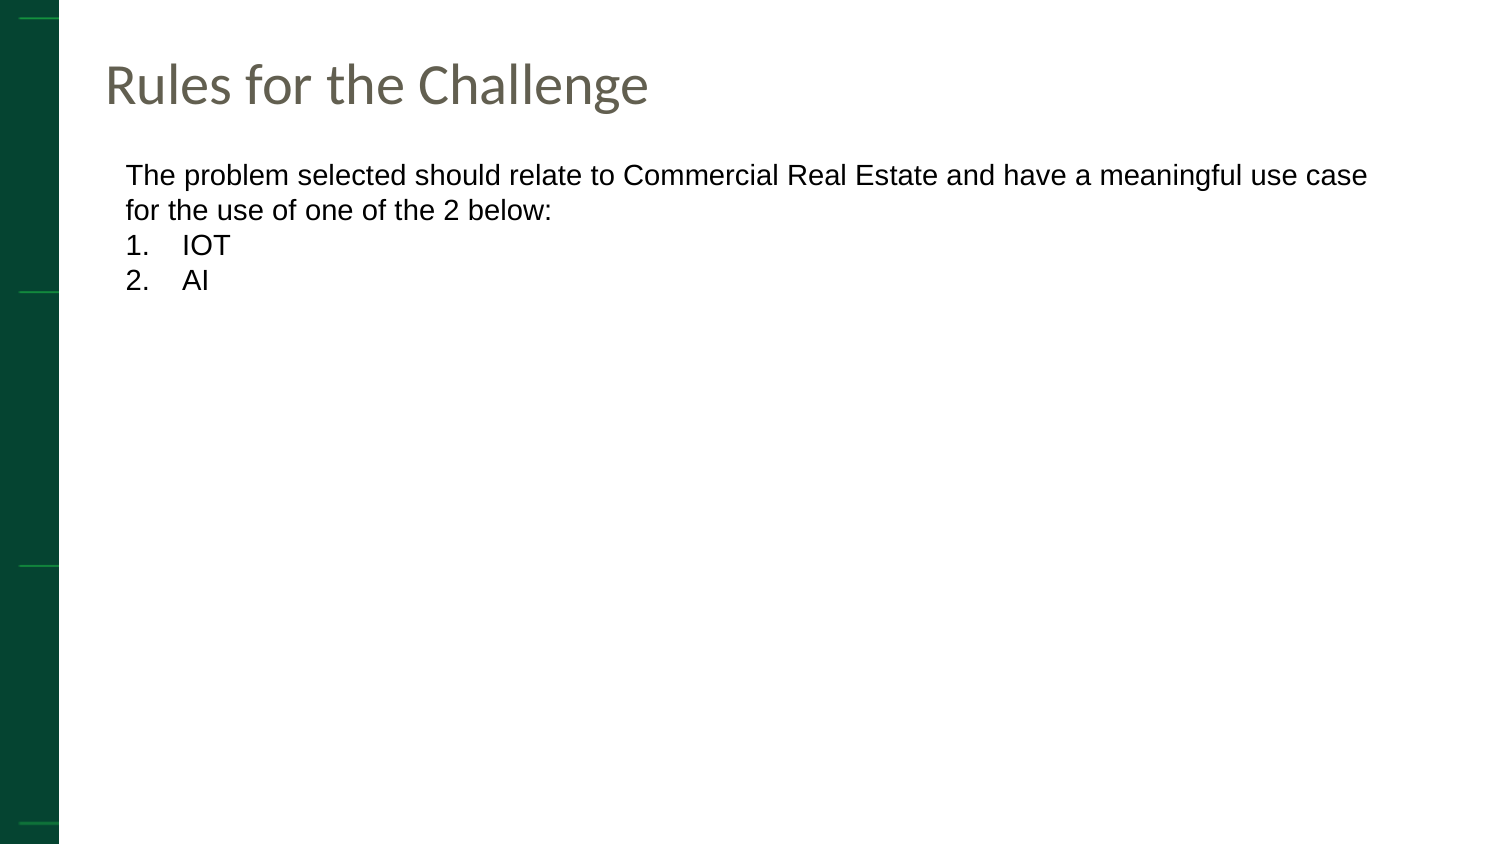

# Rules for the Challenge
The problem selected should relate to Commercial Real Estate and have a meaningful use case for the use of one of the 2 below:
IOT
AI